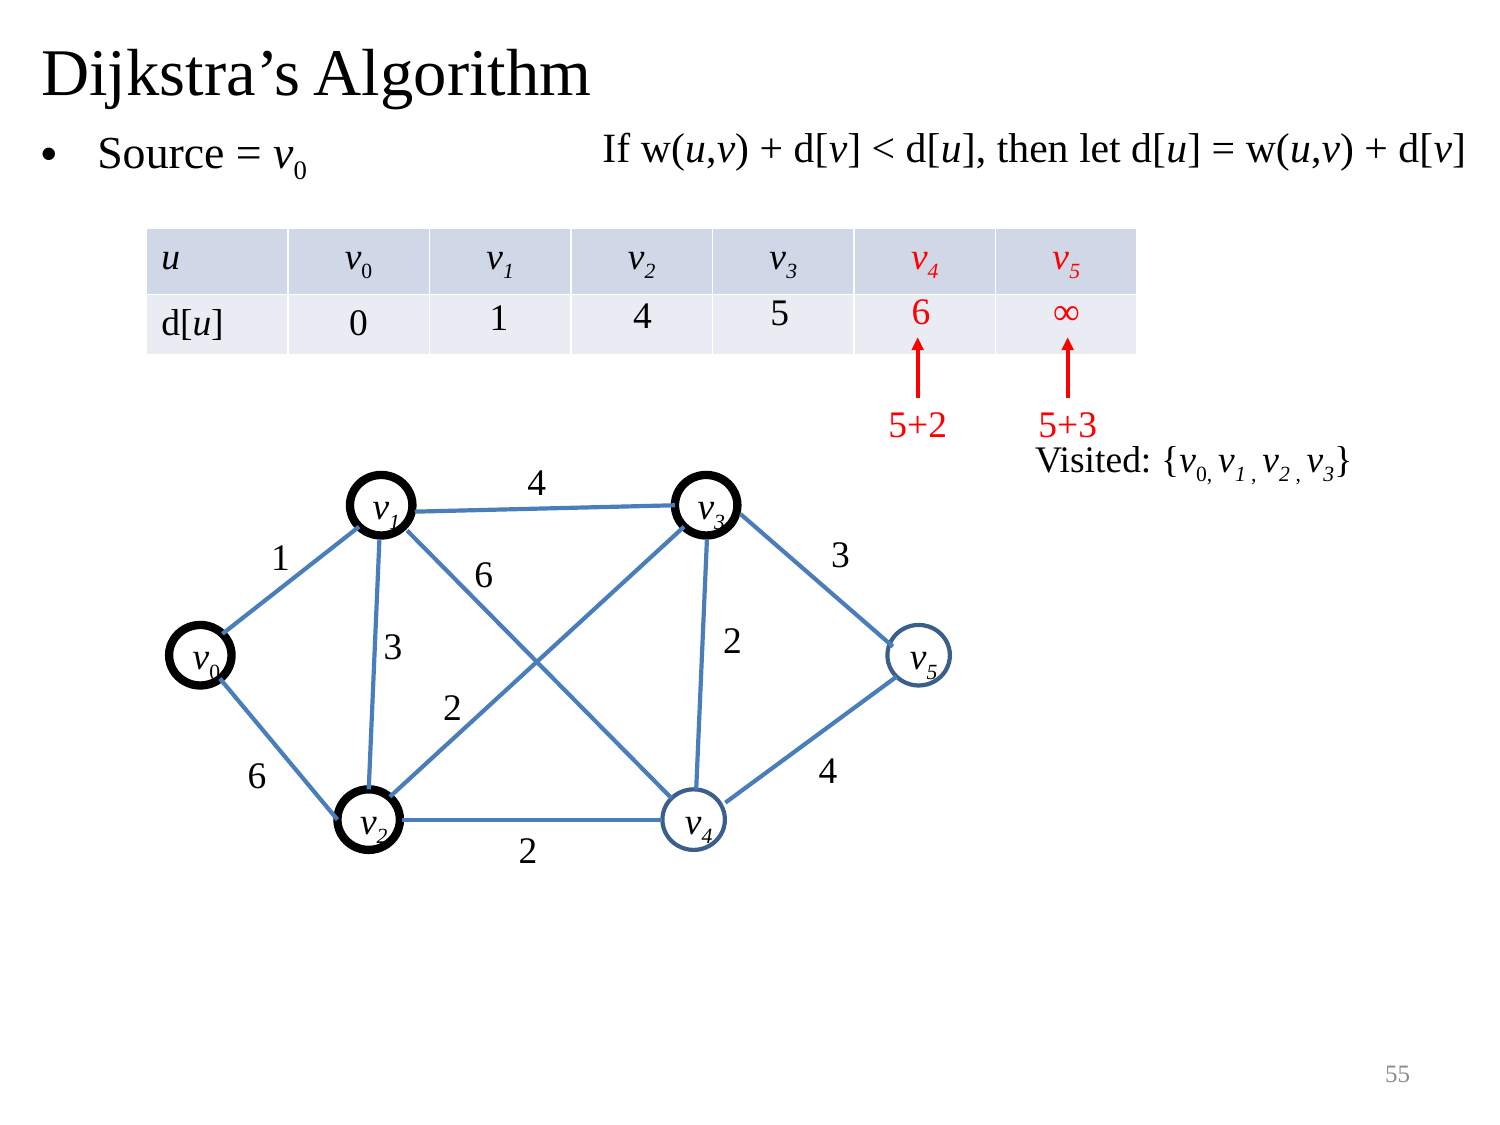

# Dijkstra’s Algorithm
If w(u,v) + d[v] < d[u], then let d[u] = w(u,v) + d[v]
Source = v0
| u | v0 | v1 | v2 | v3 | v4 | v5 |
| --- | --- | --- | --- | --- | --- | --- |
| d[u] | 0 |  |  |  |  |  |
6
∞
5
4
1
5+2
5+3
Visited: {v0, v1 , v2 , v3}
4

v1

v3
3
1
6
2
3

v0

v5
2
4
6

v2

v4
2
55